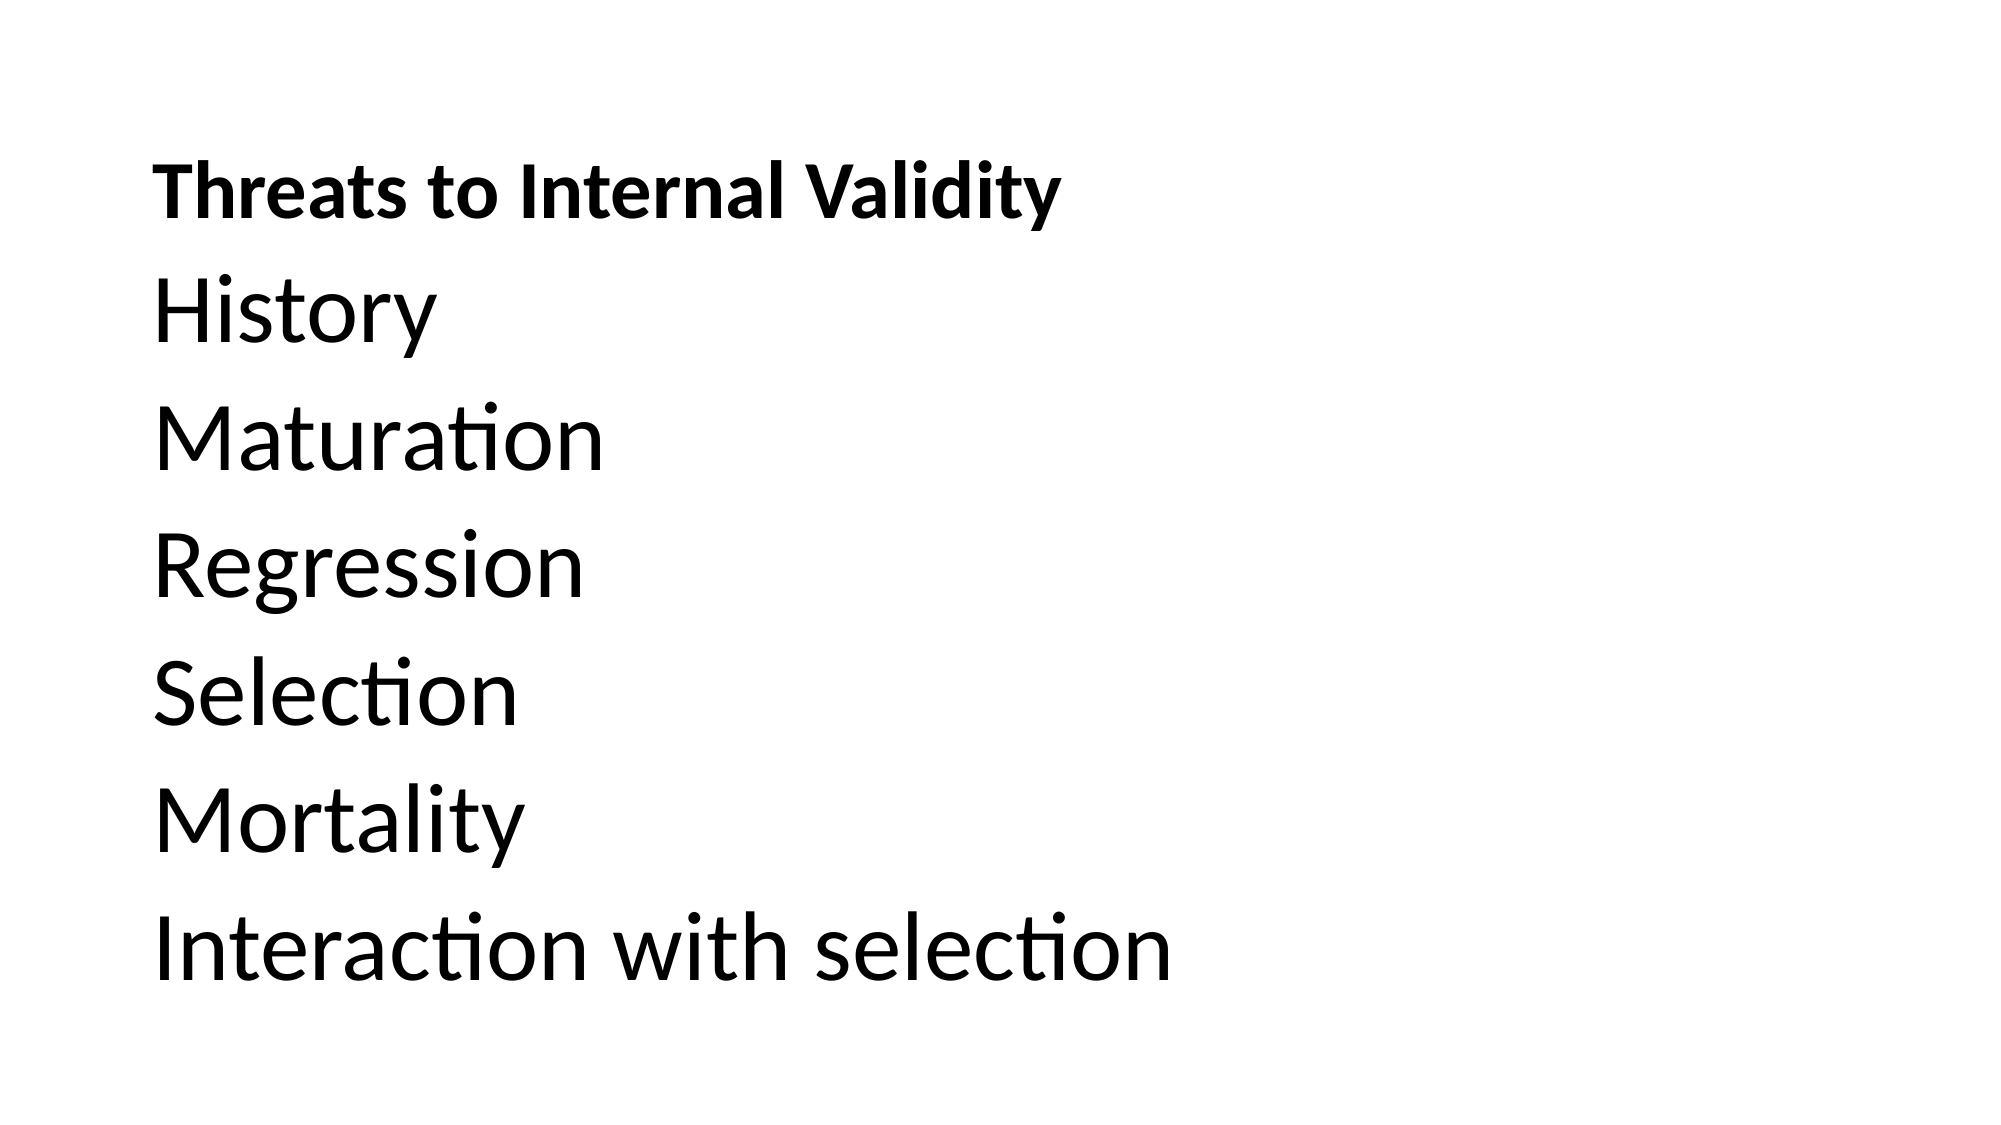

Threats to Internal Validity
History
Maturation
Regression
Selection
Mortality
Interaction with selection